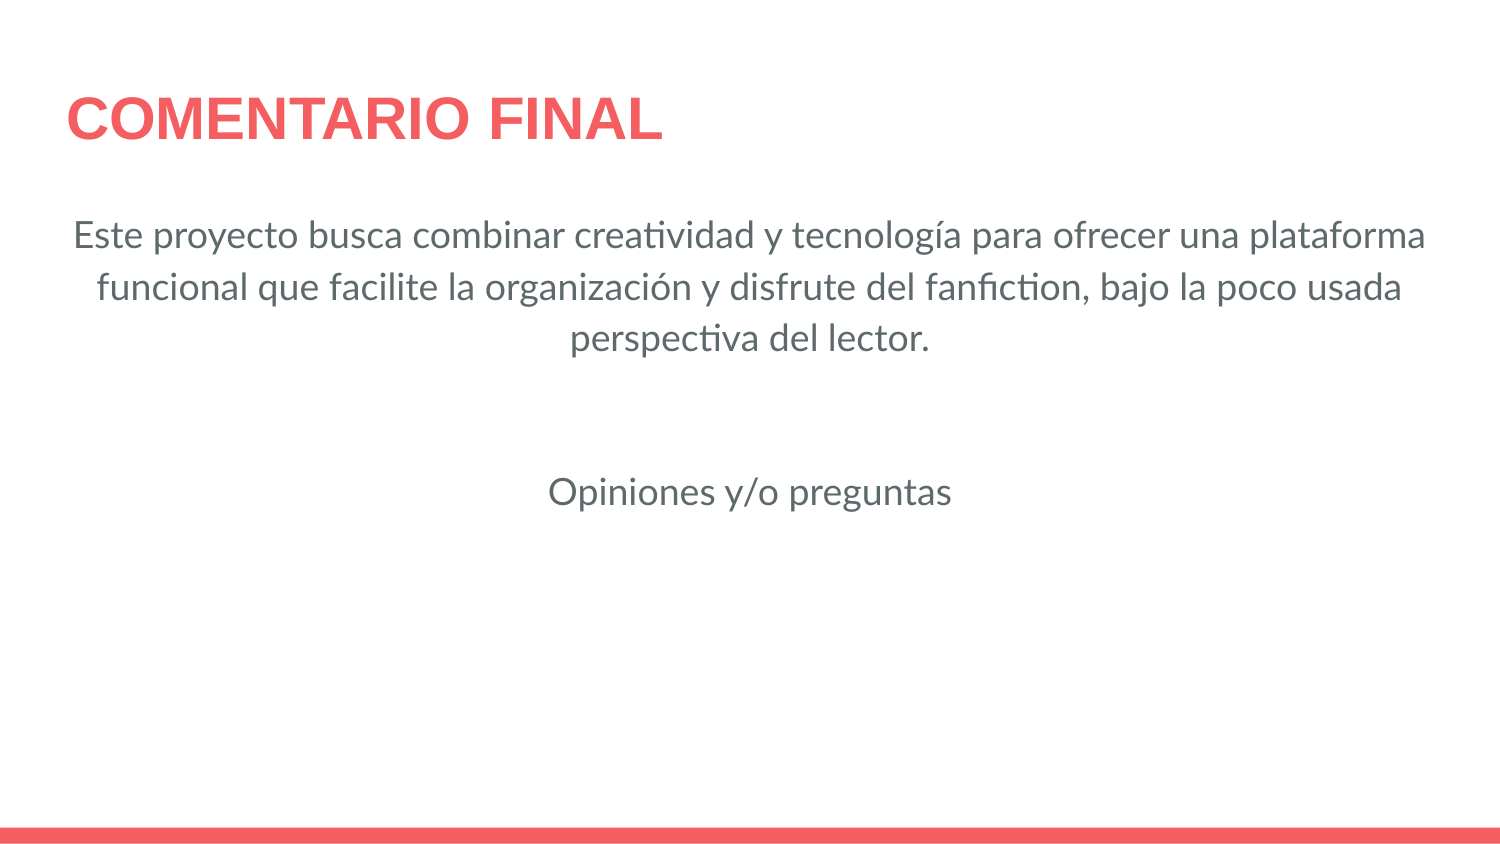

# COMENTARIO FINAL
Este proyecto busca combinar creatividad y tecnología para ofrecer una plataforma funcional que facilite la organización y disfrute del fanfiction, bajo la poco usada perspectiva del lector.

Opiniones y/o preguntas